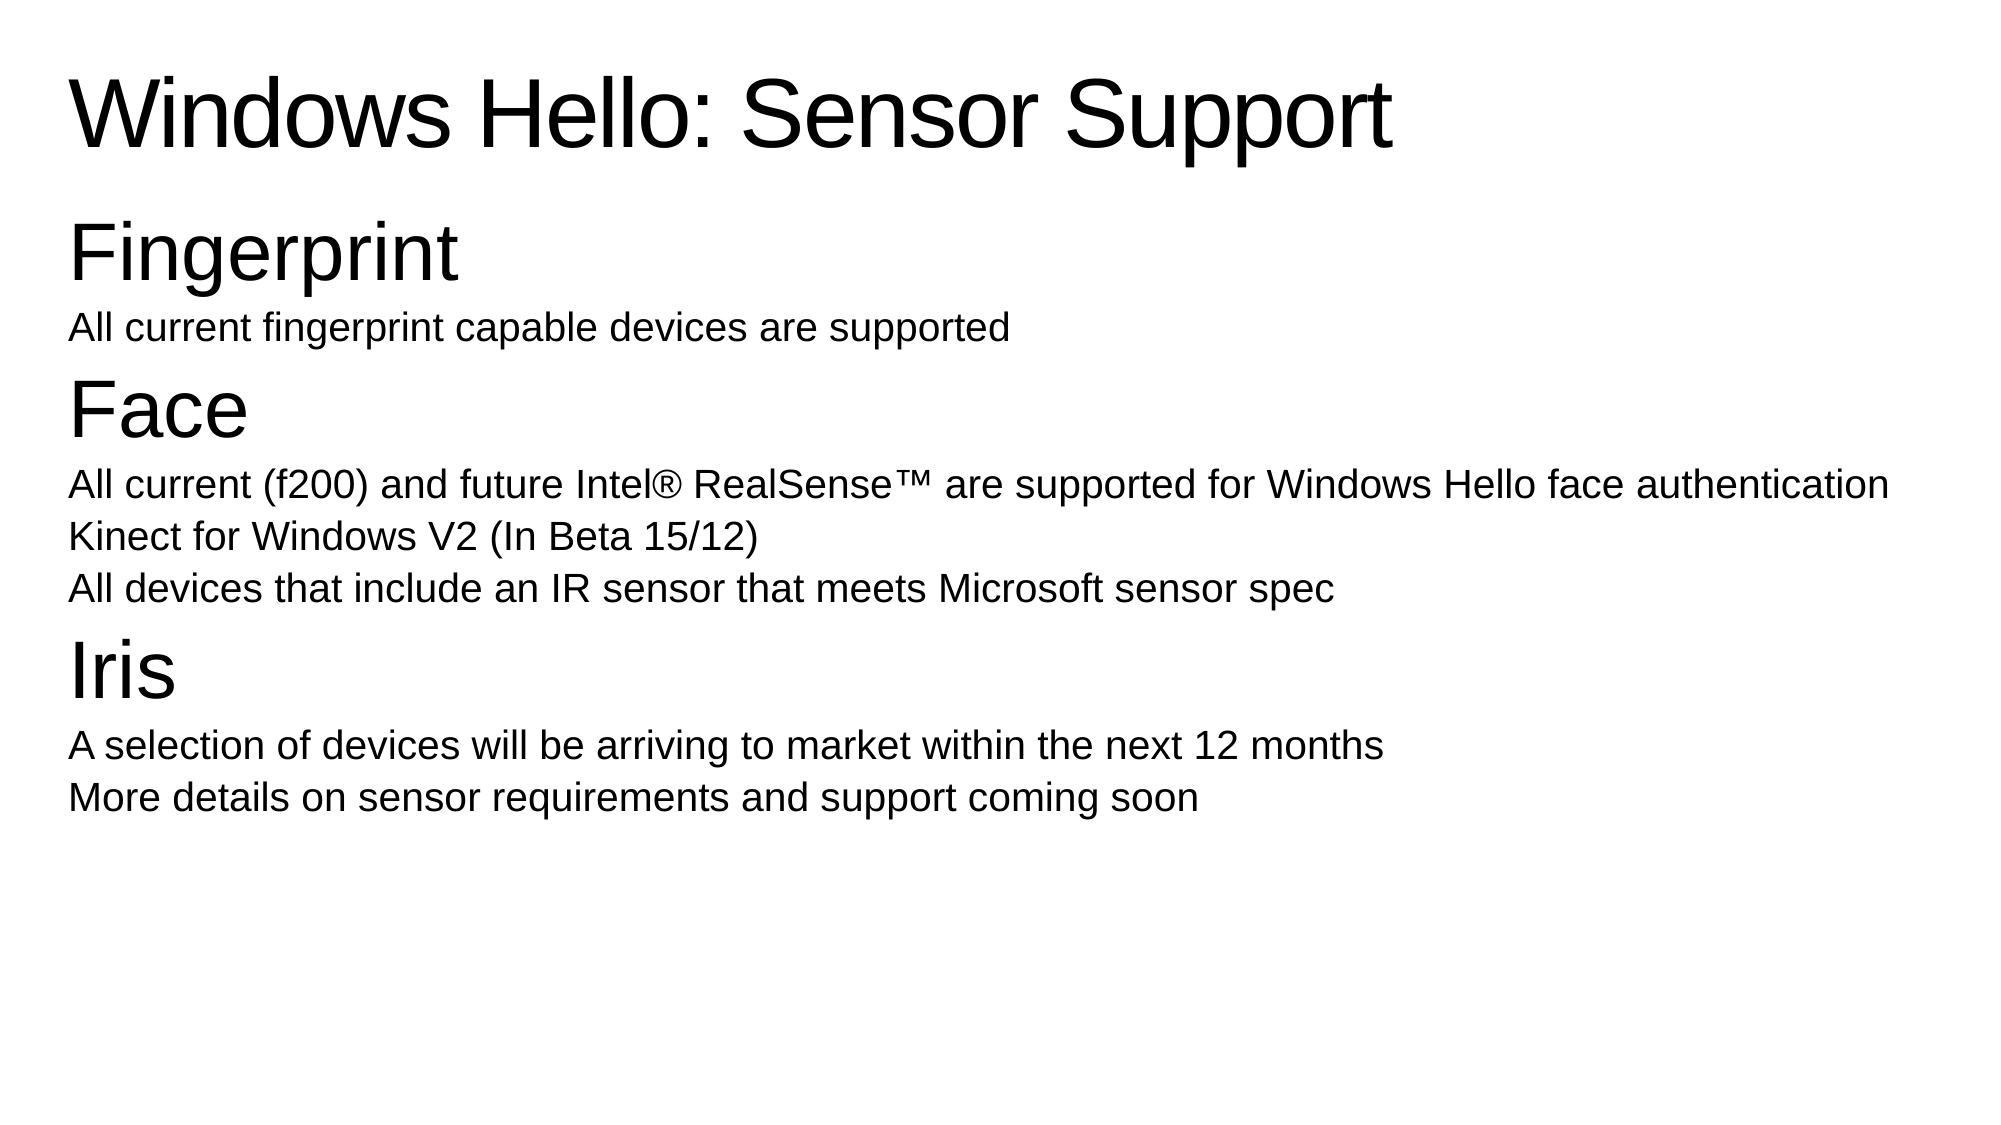

# Windows Hello: Sensor Support
Fingerprint
All current fingerprint capable devices are supported
Face
All current (f200) and future Intel® RealSense™ are supported for Windows Hello face authentication
Kinect for Windows V2 (In Beta 15/12)
All devices that include an IR sensor that meets Microsoft sensor spec
Iris
A selection of devices will be arriving to market within the next 12 months
More details on sensor requirements and support coming soon